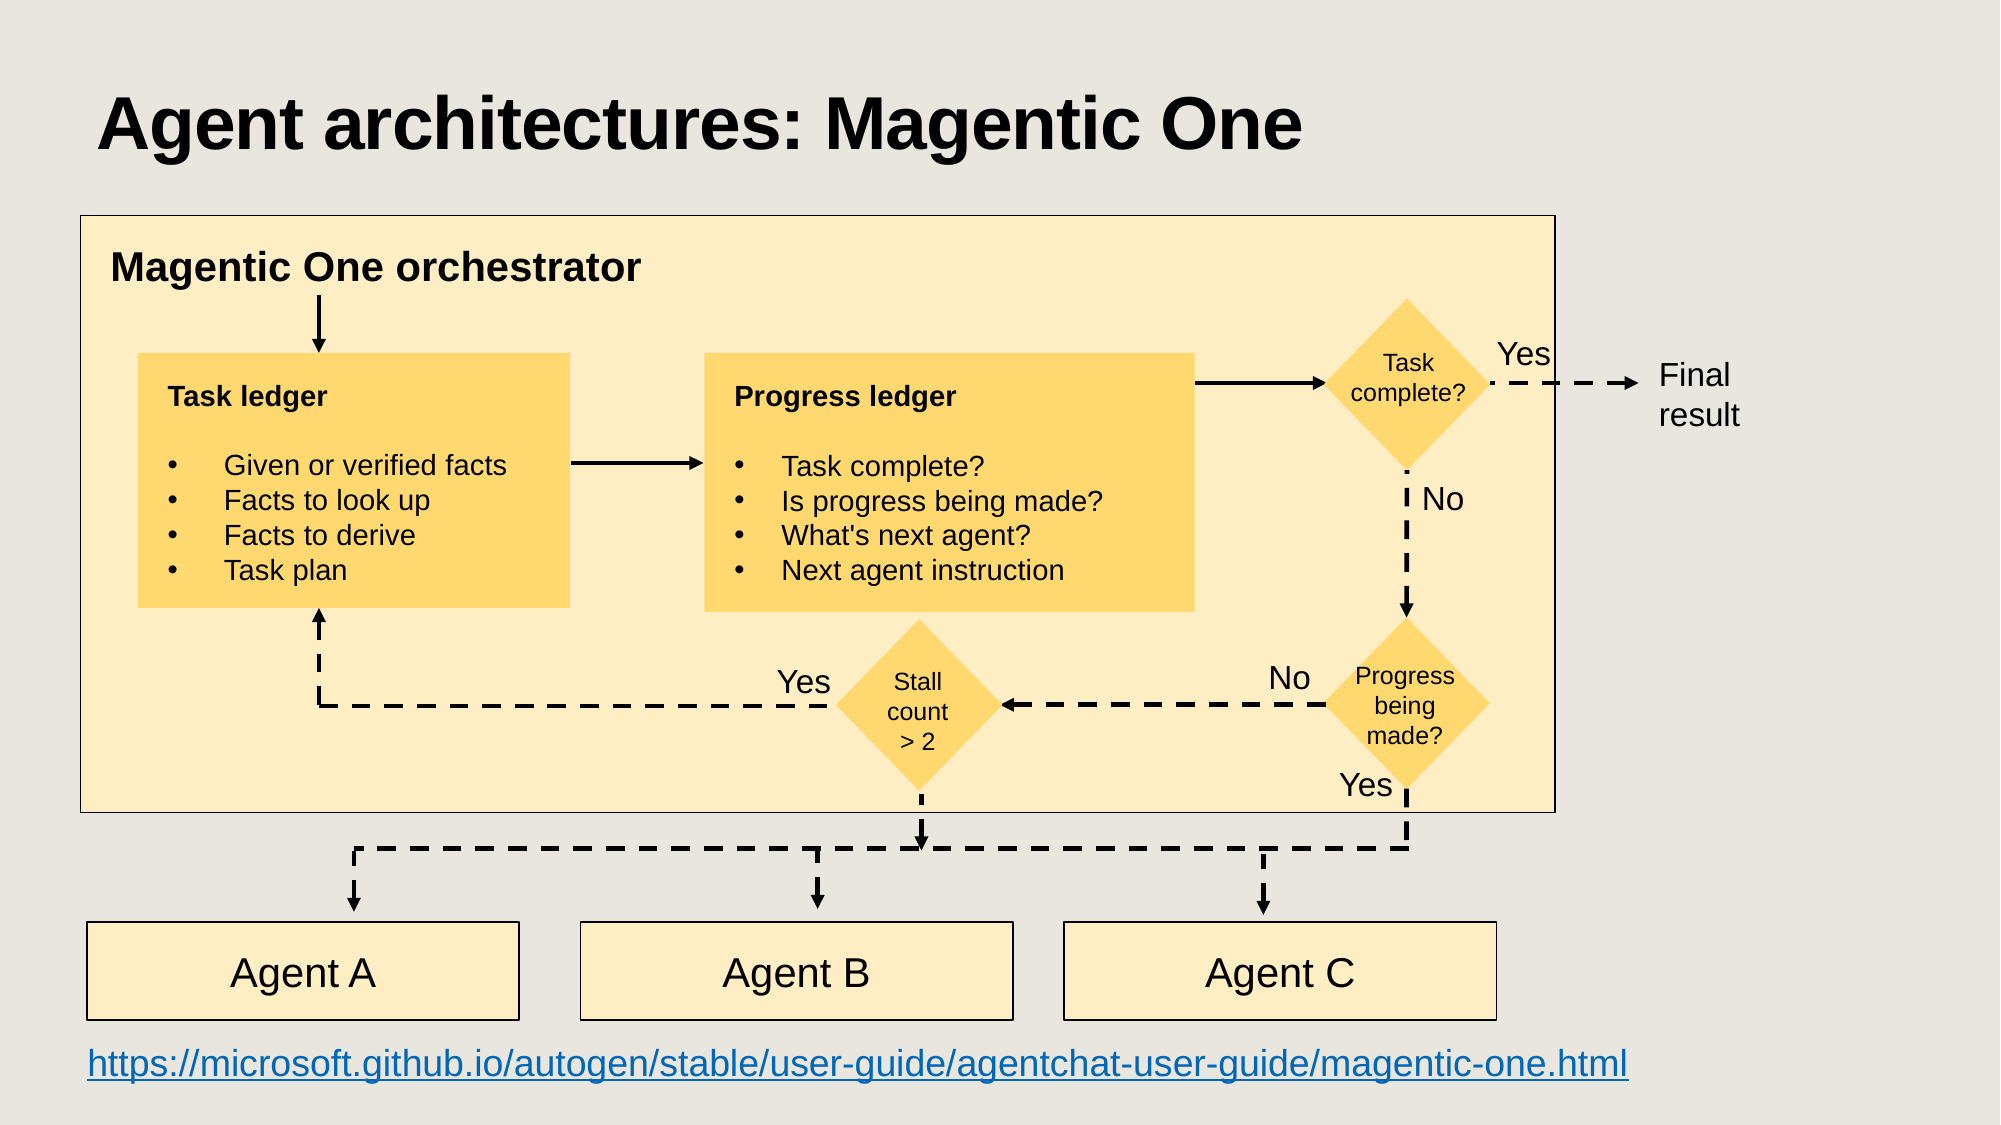

# Agent architectures: Magentic One
Magentic One orchestrator

Yes
Task complete?
Task ledger

Given or verified facts
Facts to look up
Facts to derive
Task plan

Progress ledger

Task complete?
Is progress being made?
What's next agent?
Next agent instruction
Final result
No

No
Progress being
made?
Yes
Stall
count
> 2
Yes
Agent C
Agent B
Agent A
https://microsoft.github.io/autogen/stable/user-guide/agentchat-user-guide/magentic-one.html